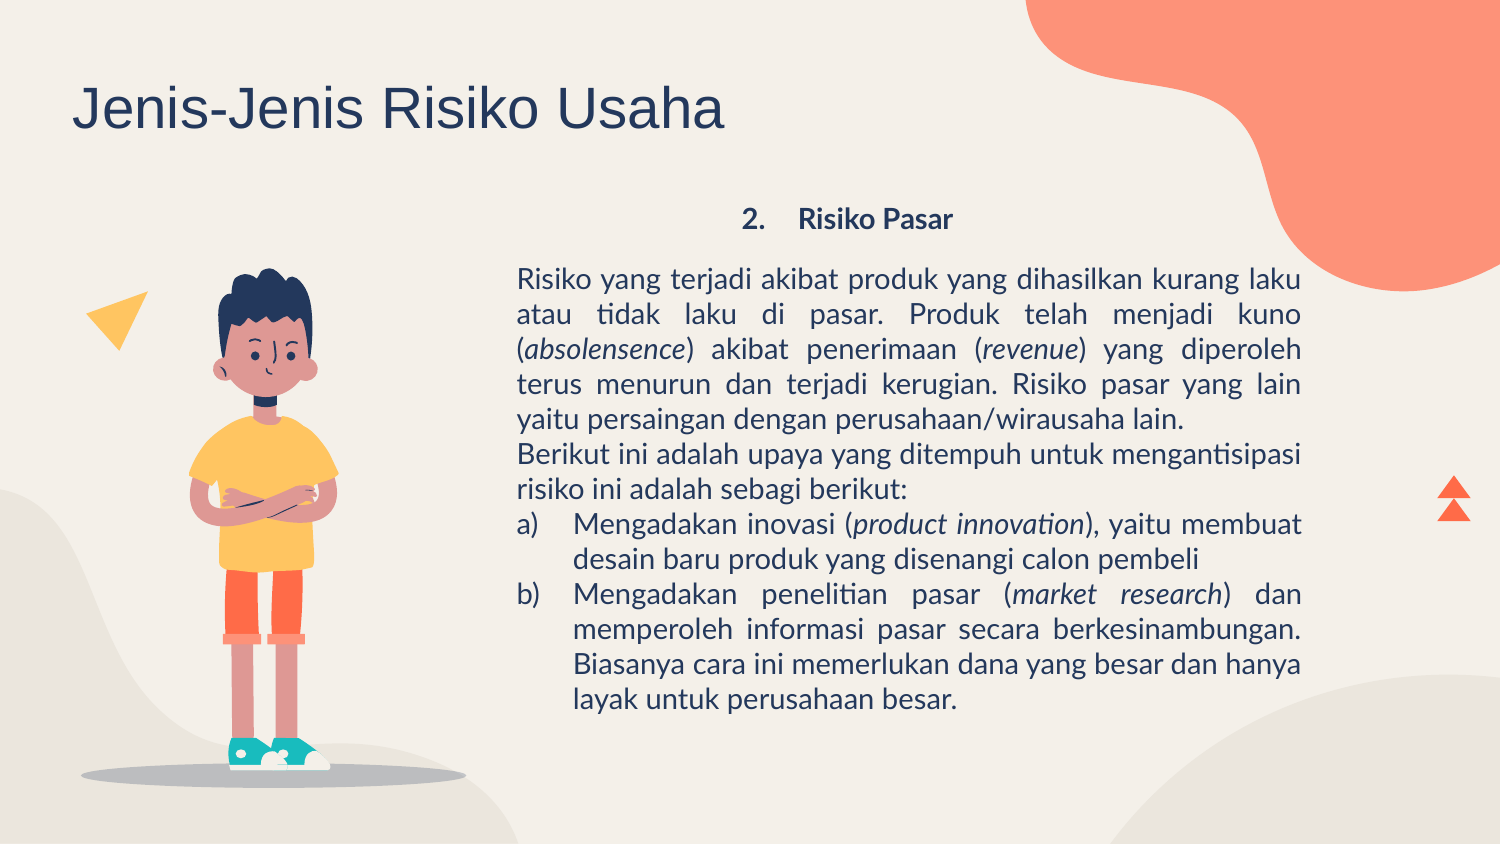

# Jenis-Jenis Risiko Usaha
Risiko Pasar
Risiko yang terjadi akibat produk yang dihasilkan kurang laku atau tidak laku di pasar. Produk telah menjadi kuno (absolensence) akibat penerimaan (revenue) yang diperoleh terus menurun dan terjadi kerugian. Risiko pasar yang lain yaitu persaingan dengan perusahaan/wirausaha lain.
Berikut ini adalah upaya yang ditempuh untuk mengantisipasi risiko ini adalah sebagi berikut:
Mengadakan inovasi (product innovation), yaitu membuat desain baru produk yang disenangi calon pembeli
Mengadakan penelitian pasar (market research) dan memperoleh informasi pasar secara berkesinambungan. Biasanya cara ini memerlukan dana yang besar dan hanya layak untuk perusahaan besar.